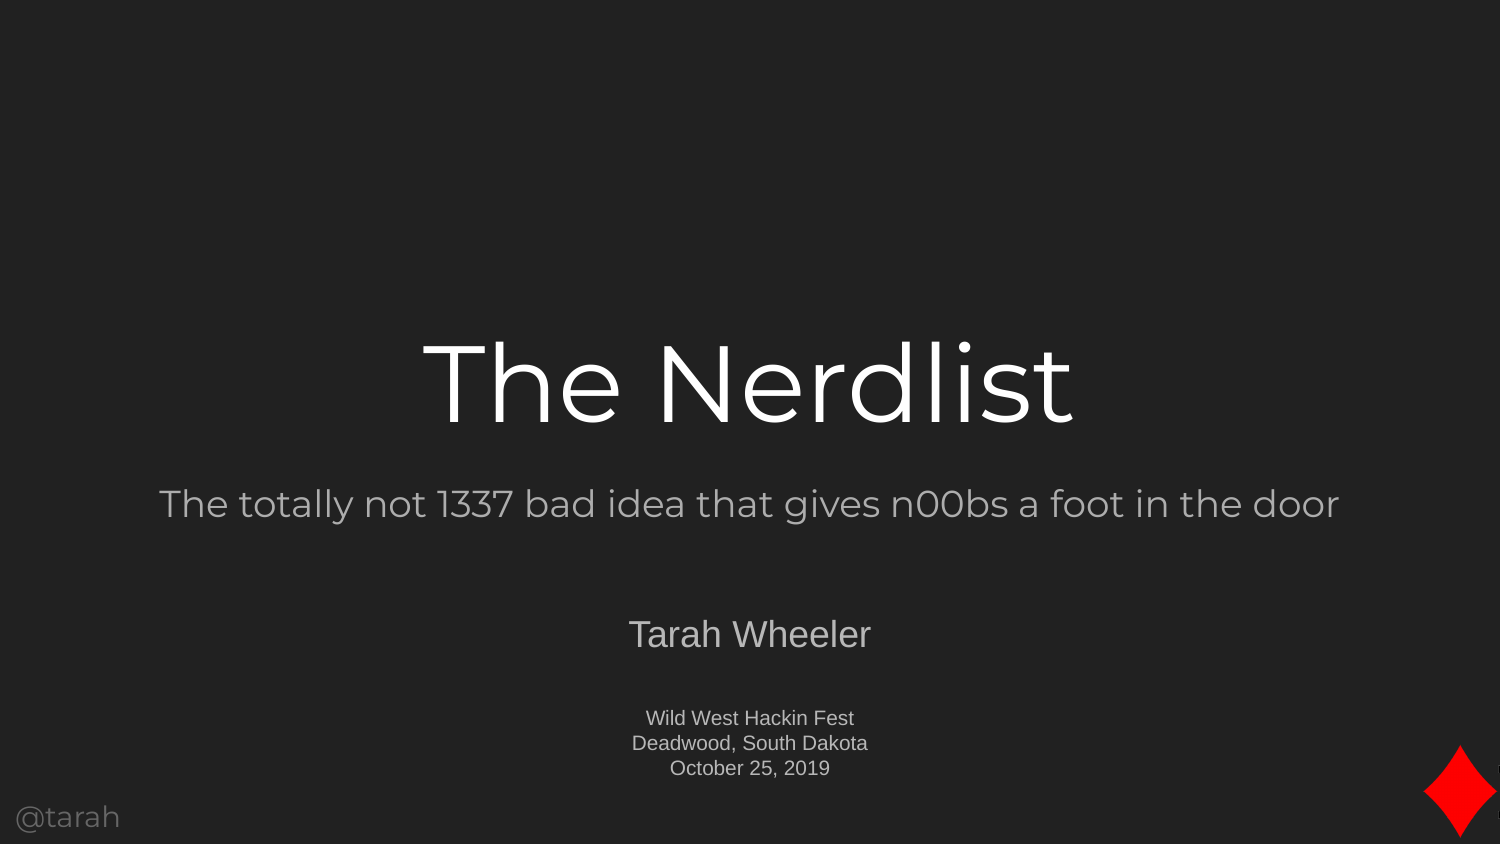

# The Nerdlist
The totally not 1337 bad idea that gives n00bs a foot in the door
Wild West Hackin Fest
Deadwood, South Dakota
October 25, 2019